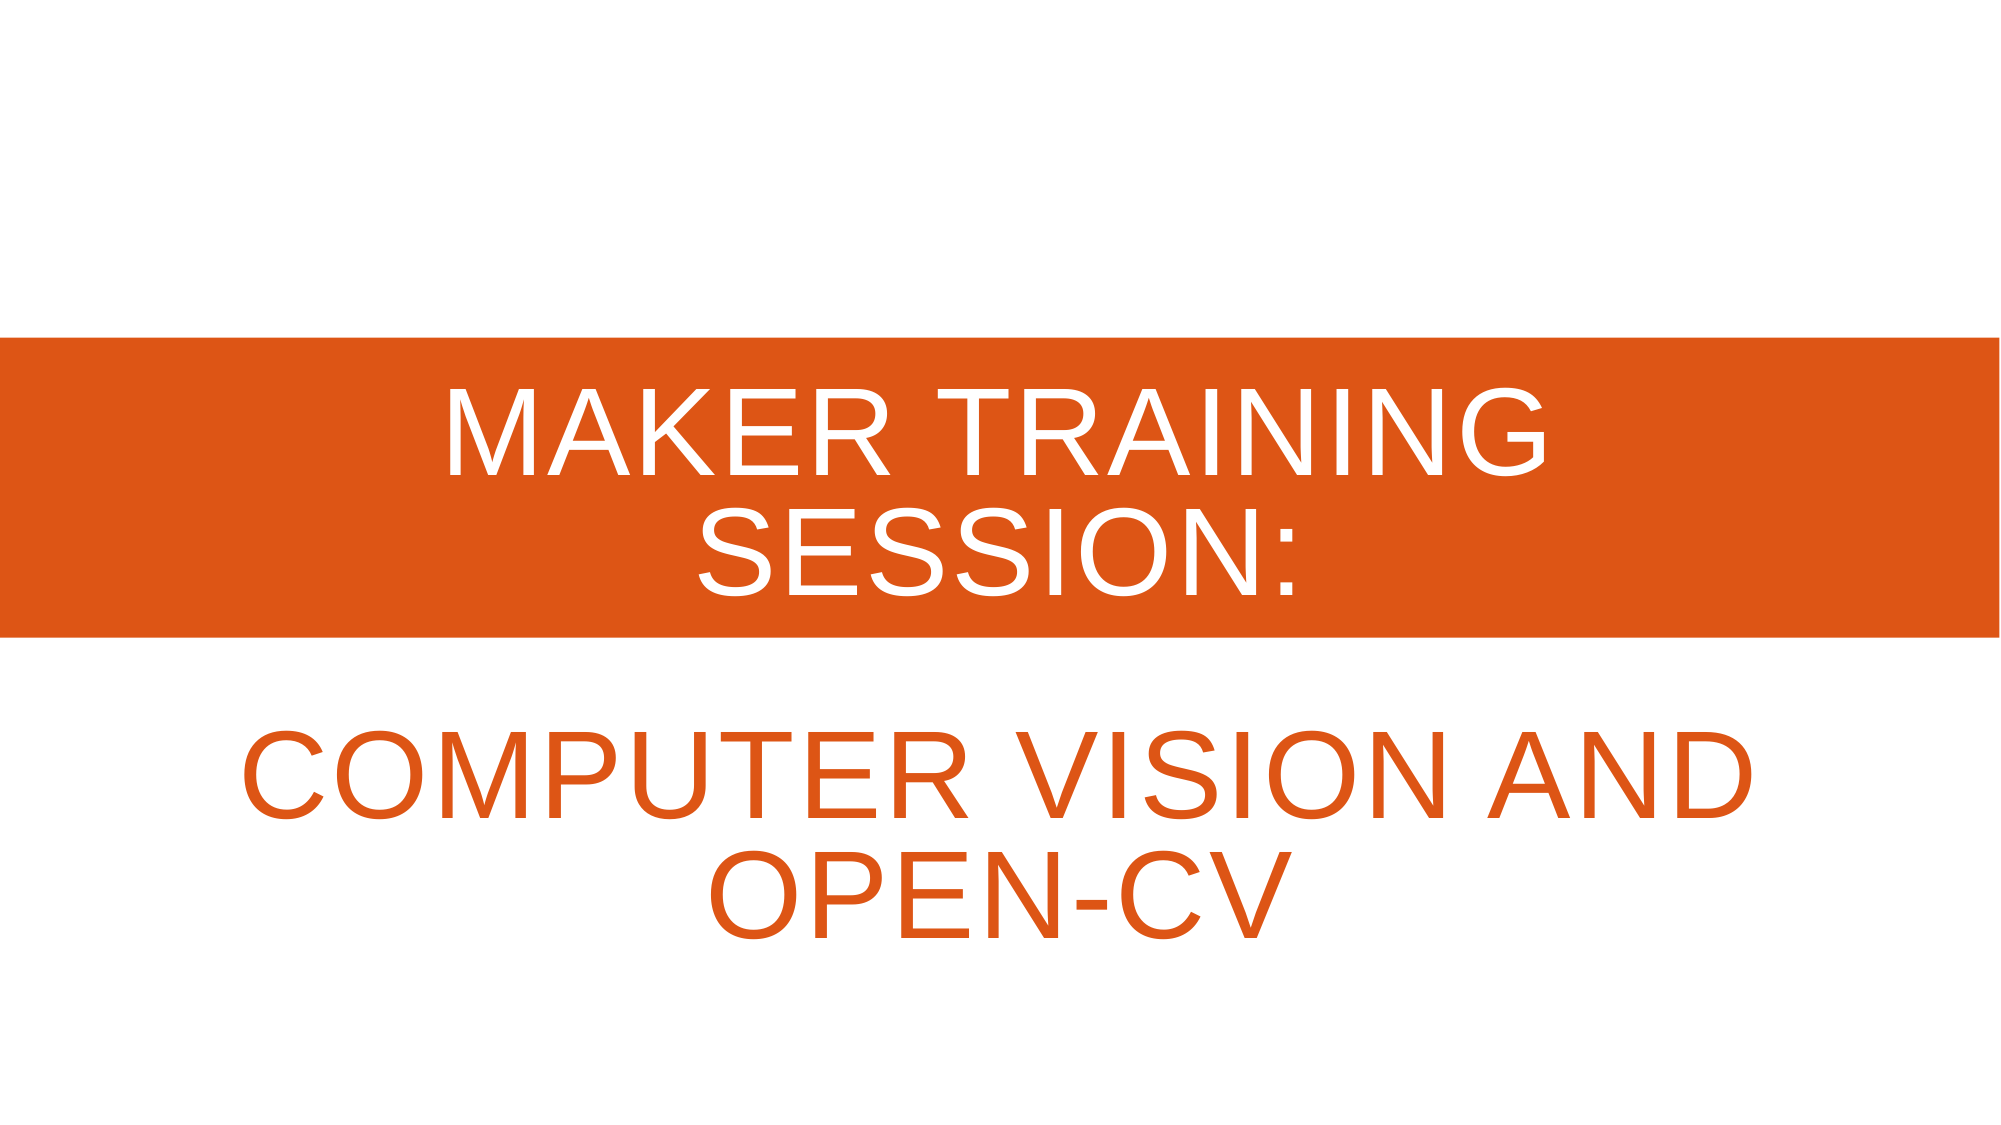

# Maker Training Session:
Computer Vision and
Open-CV